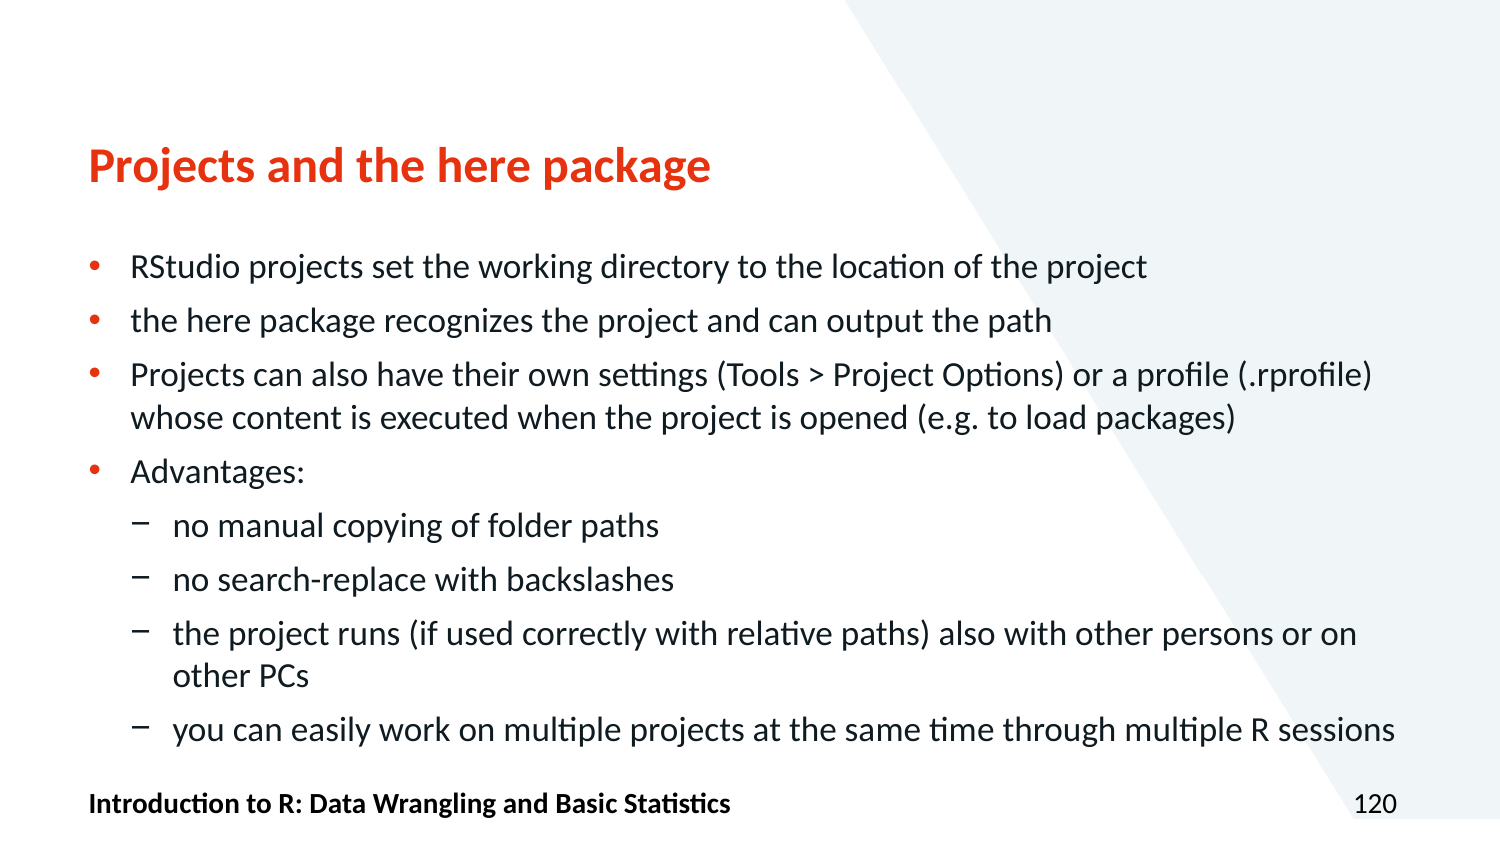

# Projects and the here package
RStudio projects set the working directory to the location of the project
the here package recognizes the project and can output the path
Projects can also have their own settings (Tools > Project Options) or a profile (.rprofile) whose content is executed when the project is opened (e.g. to load packages)
Advantages:
no manual copying of folder paths
no search-replace with backslashes
the project runs (if used correctly with relative paths) also with other persons or on other PCs
you can easily work on multiple projects at the same time through multiple R sessions

Introduction to R: Data Wrangling and Basic Statistics
120